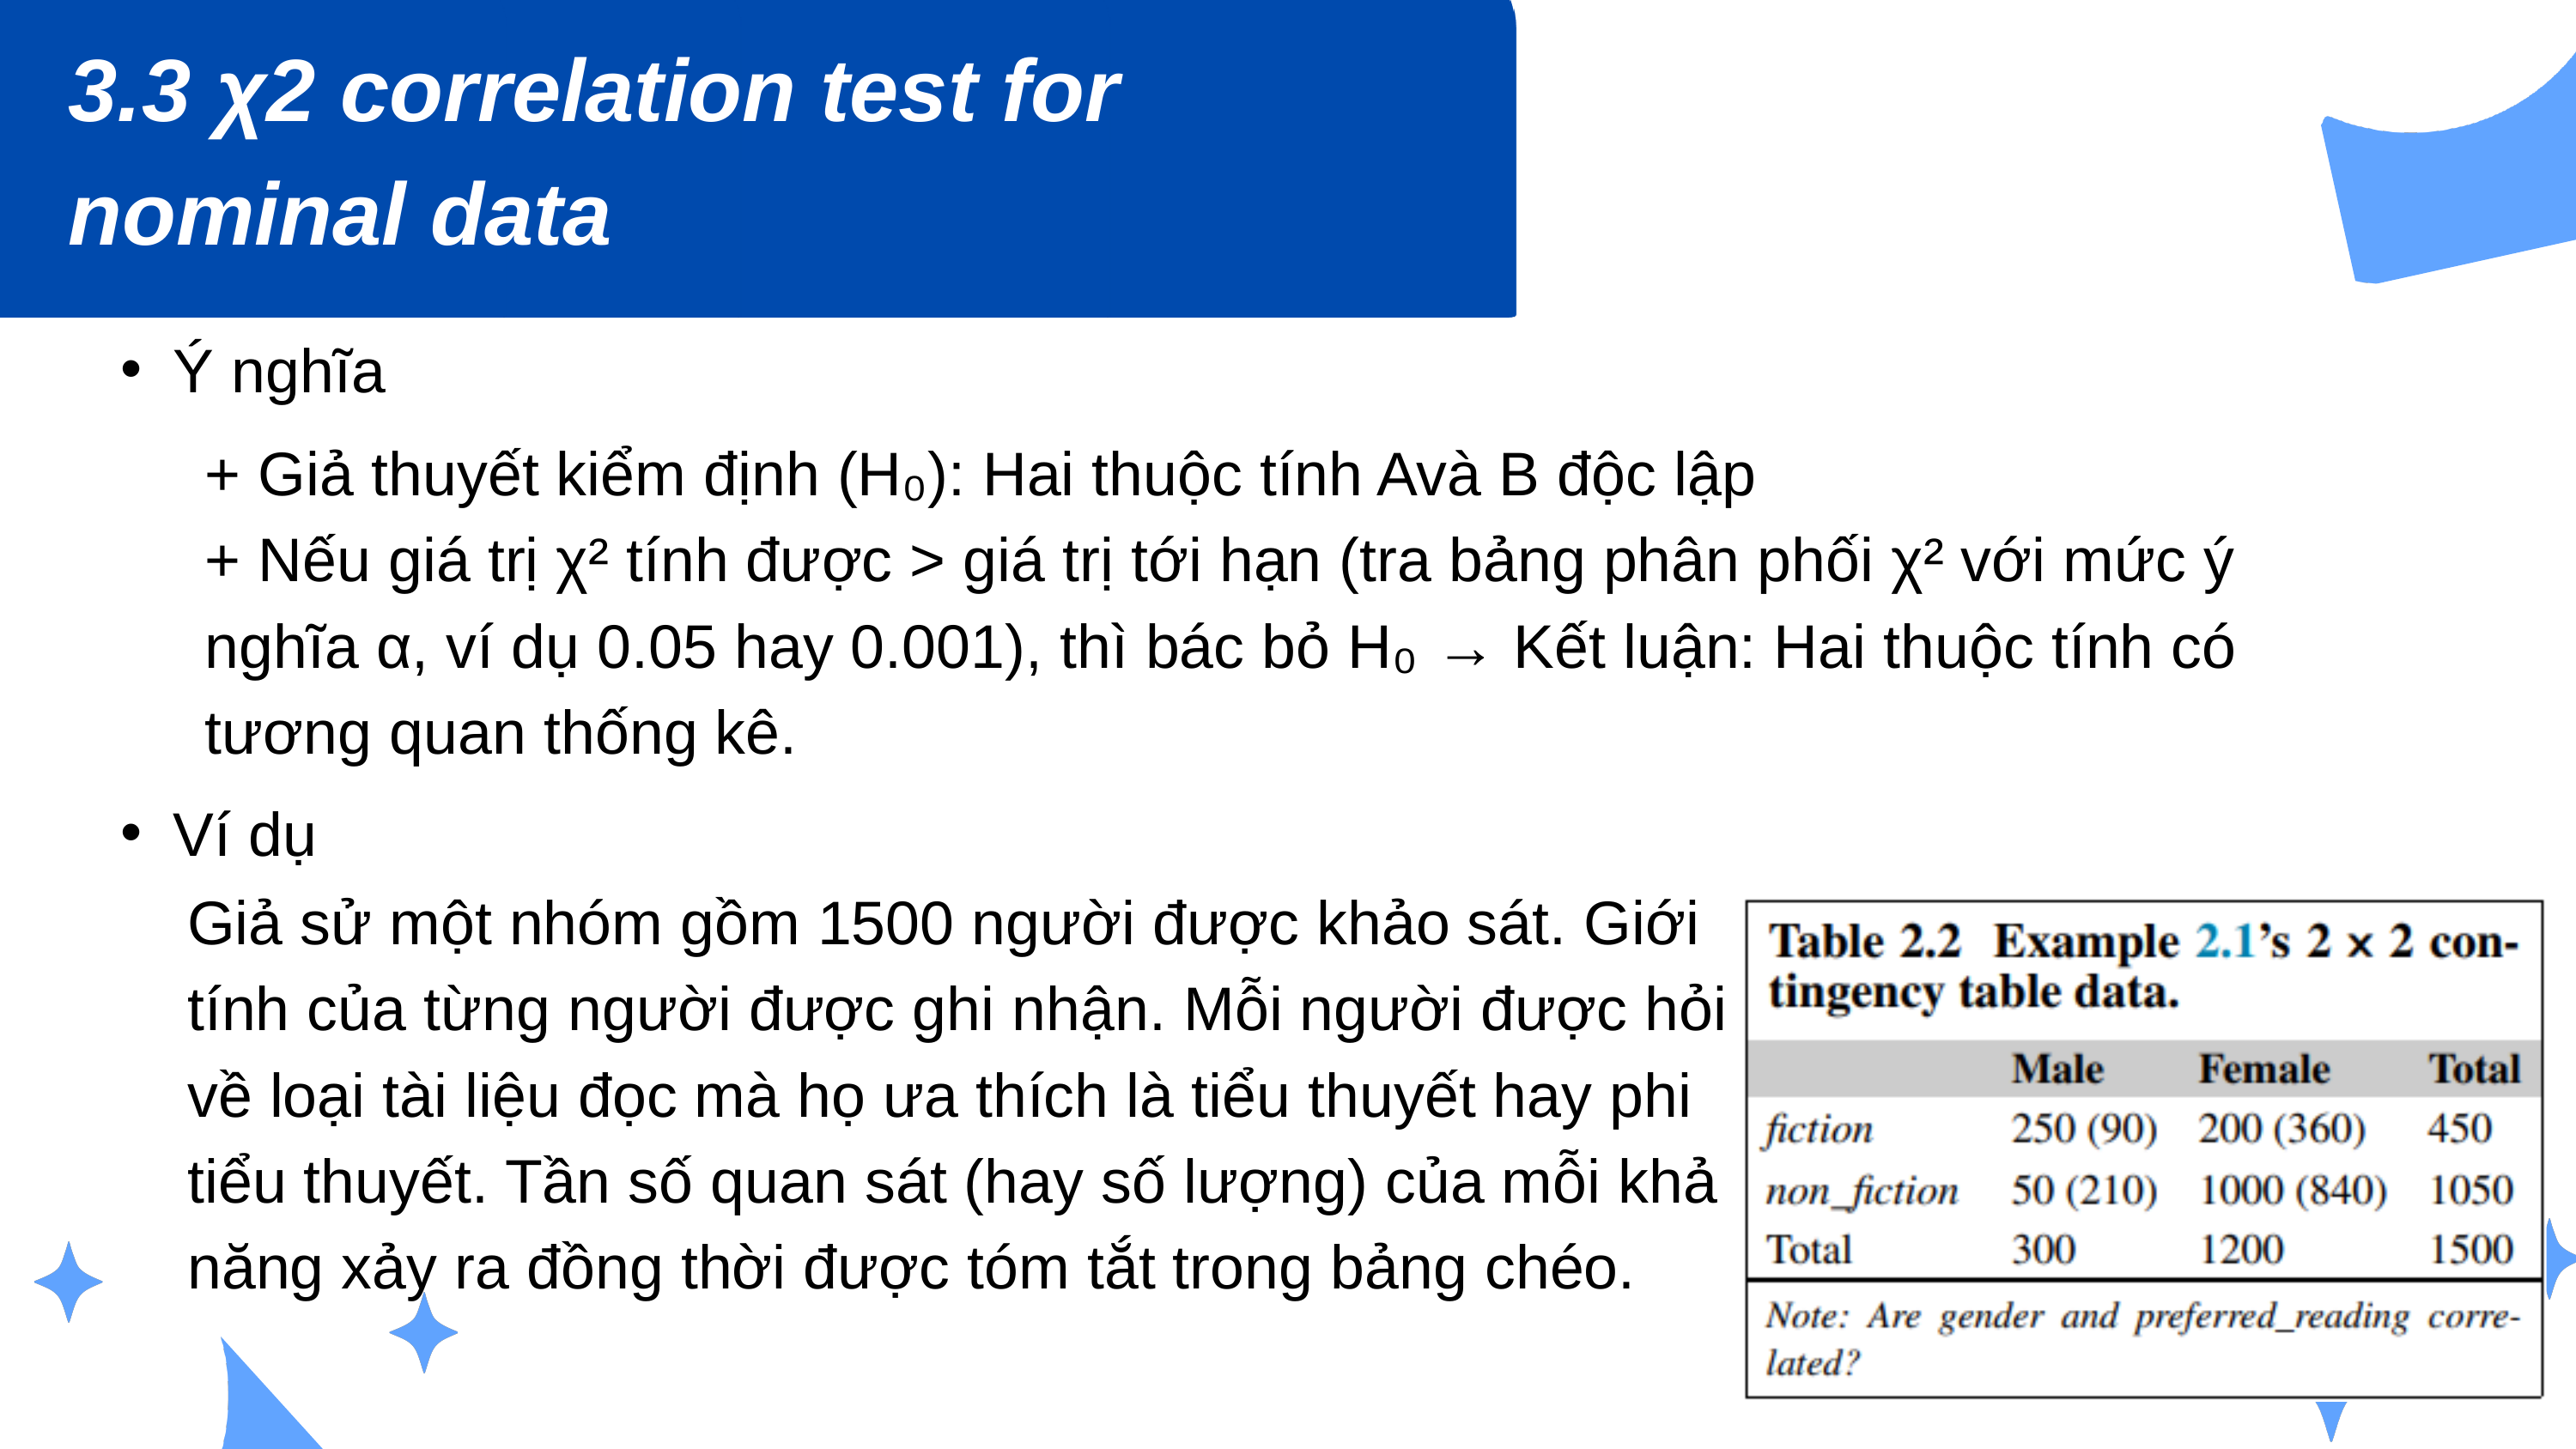

3.3 χ2 correlation test for nominal data
Ý nghĩa
+ Giả thuyết kiểm định (H₀): Hai thuộc tính Avà B độc lập
+ Nếu giá trị χ² tính được > giá trị tới hạn (tra bảng phân phối χ² với mức ý nghĩa α, ví dụ 0.05 hay 0.001), thì bác bỏ H₀ → Kết luận: Hai thuộc tính có tương quan thống kê.
Ví dụ
Giả sử một nhóm gồm 1500 người được khảo sát. Giới tính của từng người được ghi nhận. Mỗi người được hỏi về loại tài liệu đọc mà họ ưa thích là tiểu thuyết hay phi tiểu thuyết. Tần số quan sát (hay số lượng) của mỗi khả năng xảy ra đồng thời được tóm tắt trong bảng chéo.